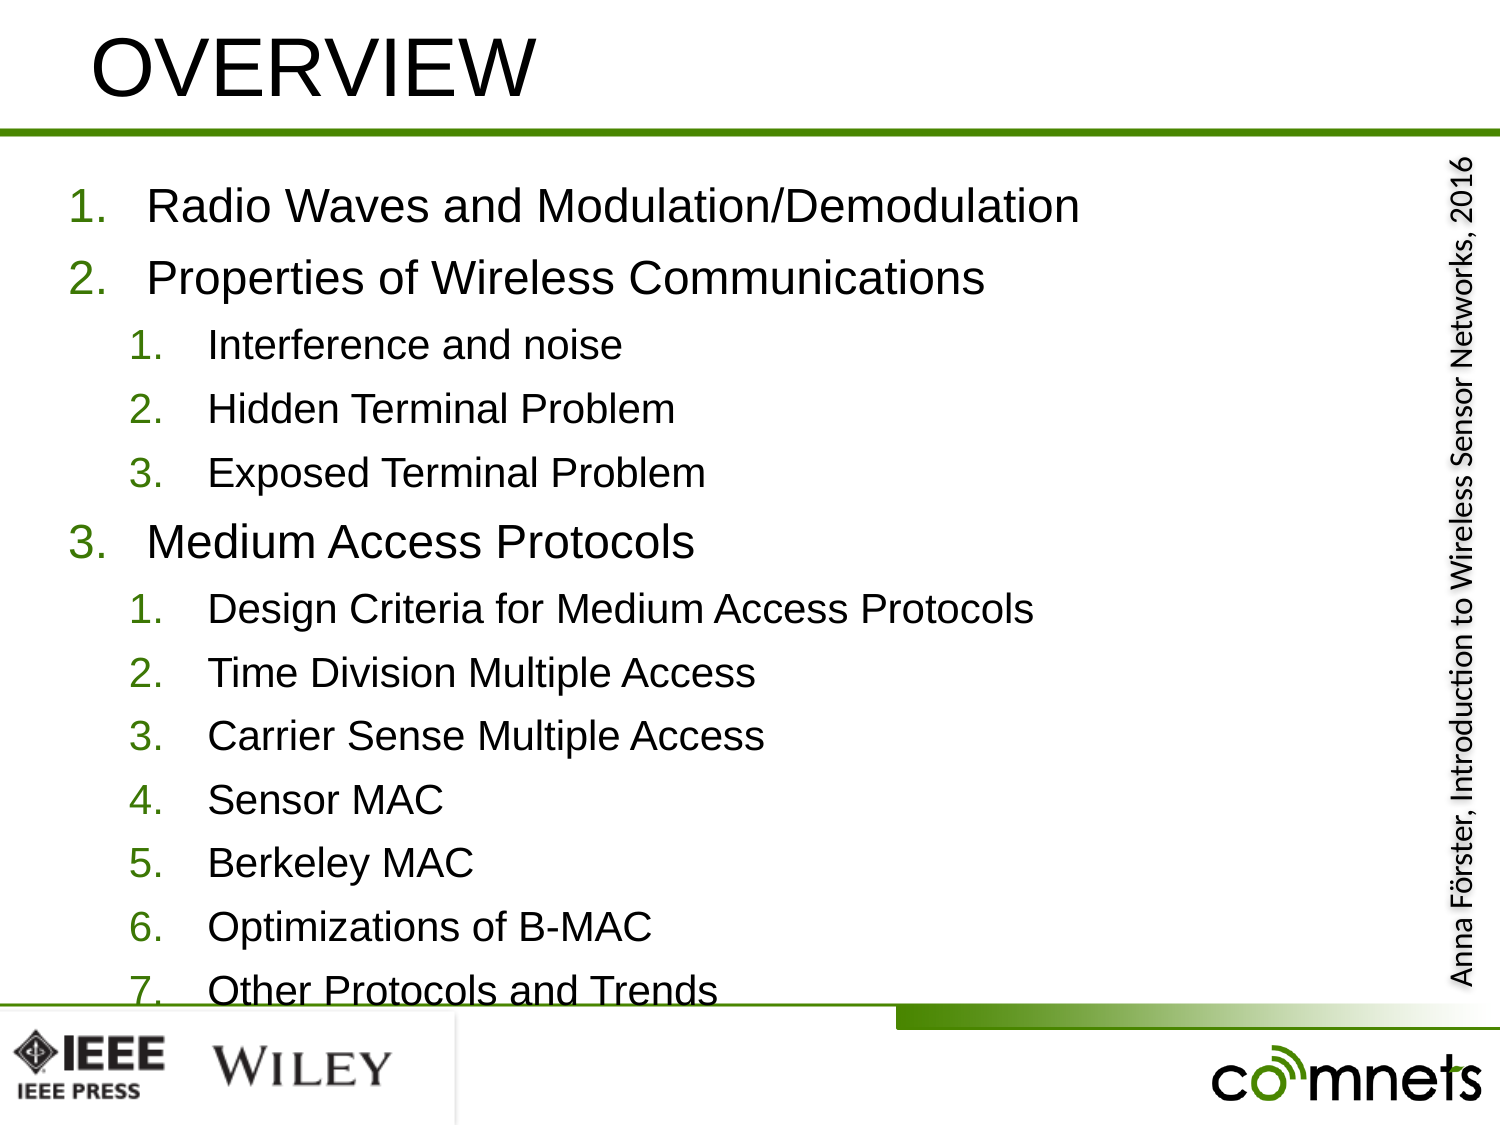

# OVERVIEW
Radio Waves and Modulation/Demodulation
Properties of Wireless Communications
Interference and noise
Hidden Terminal Problem
Exposed Terminal Problem
Medium Access Protocols
Design Criteria for Medium Access Protocols
Time Division Multiple Access
Carrier Sense Multiple Access
Sensor MAC
Berkeley MAC
Optimizations of B-MAC
Other Protocols and Trends